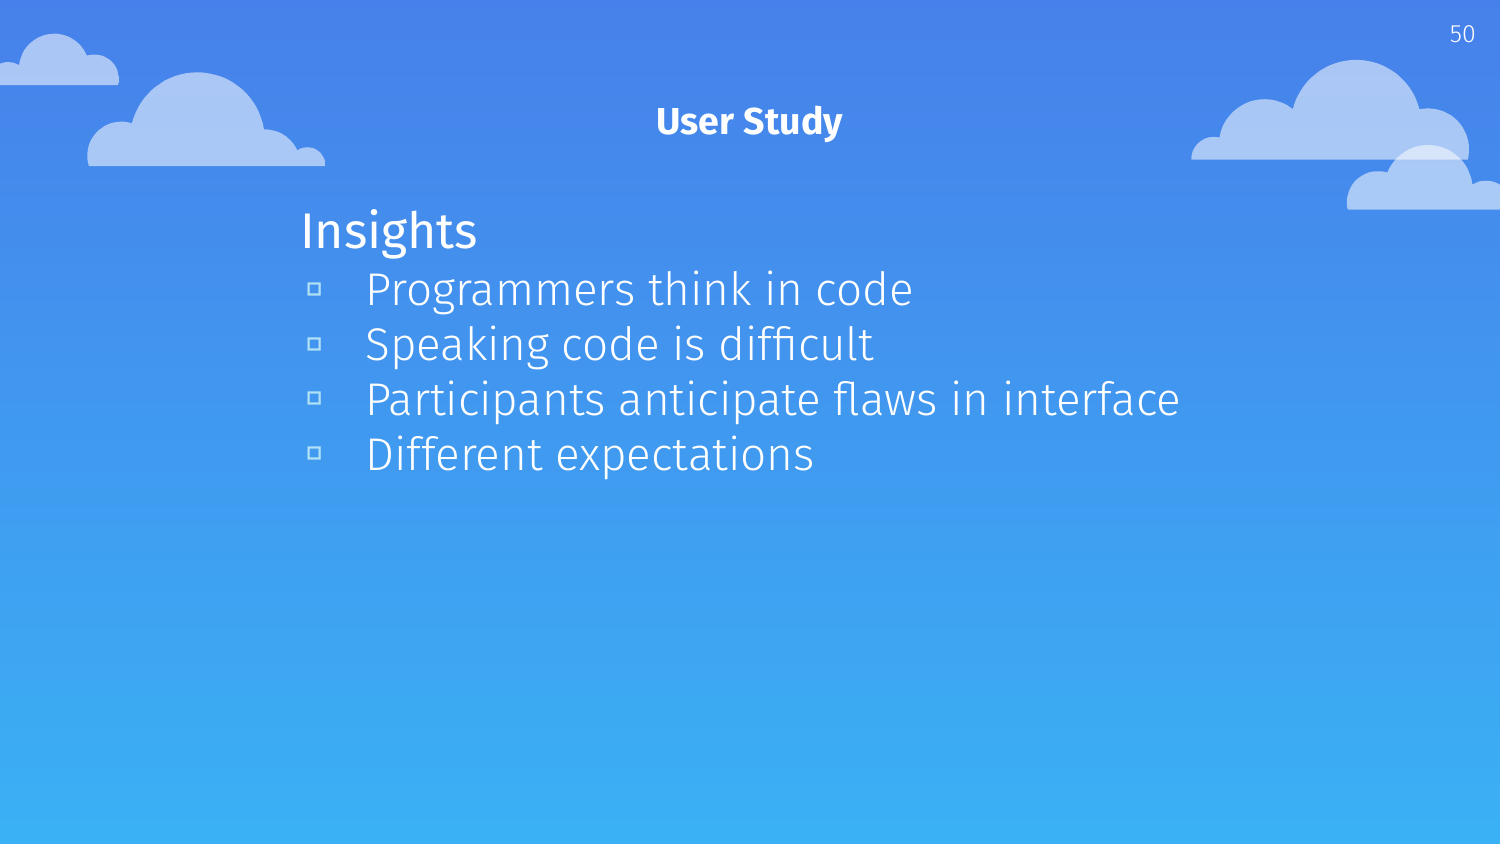

50
User Study
Insights
Programmers think in code
Speaking code is difficult
Participants anticipate flaws in interface
Different expectations